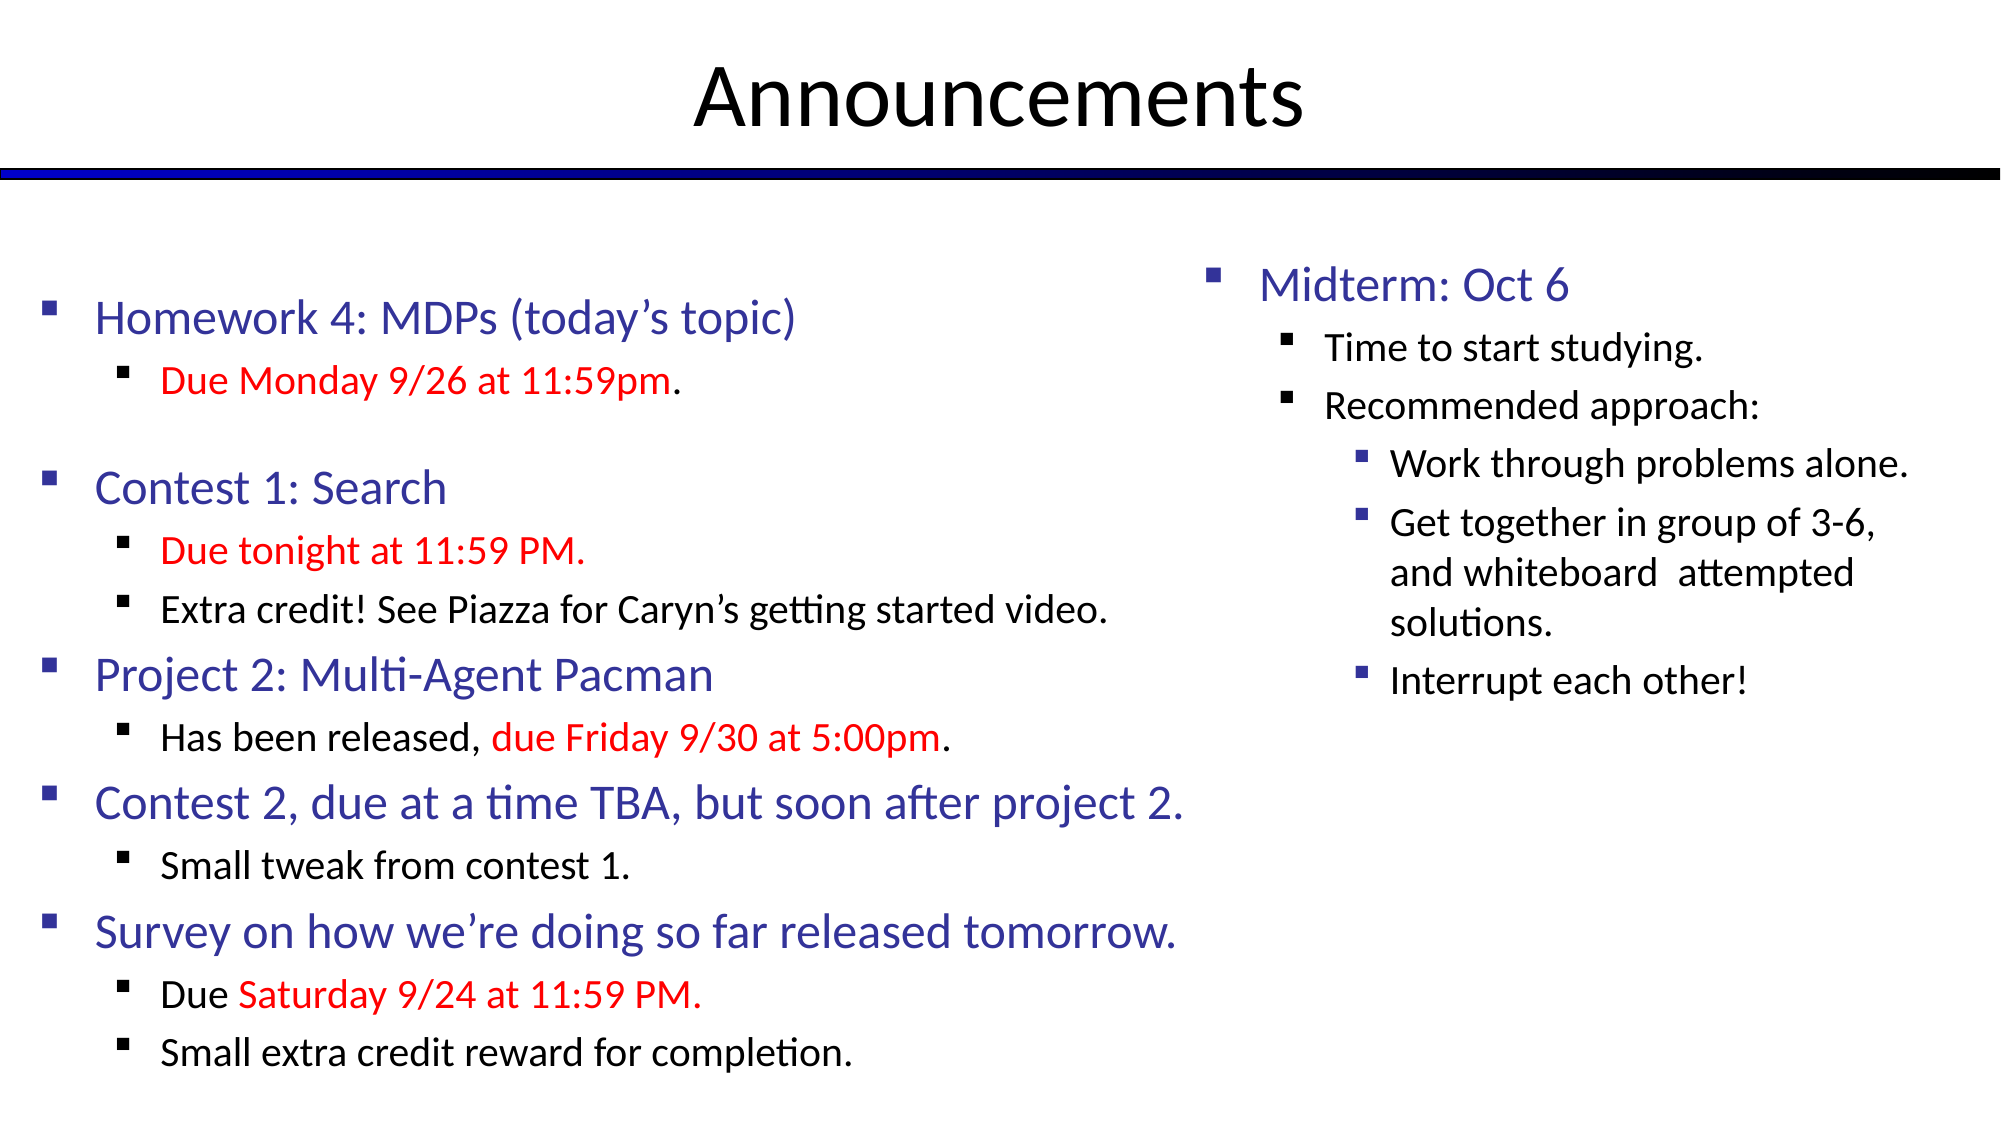

# Announcements

Midterm: Oct 6
Time to start studying.
Recommended approach:
Work through problems alone.
Get together in group of 3-6, and whiteboard  attempted solutions.
Interrupt each other!

Homework 4: MDPs (today’s topic)
Due Monday 9/26 at 11:59pm.

Contest 1: Search
Due tonight at 11:59 PM.
Extra credit! See Piazza for Caryn’s getting started video.
Project 2: Multi-Agent Pacman
Has been released, due Friday 9/30 at 5:00pm.
Contest 2, due at a time TBA, but soon after project 2.
Small tweak from contest 1.
Survey on how we’re doing so far released tomorrow.
Due Saturday 9/24 at 11:59 PM.
Small extra credit reward for completion.